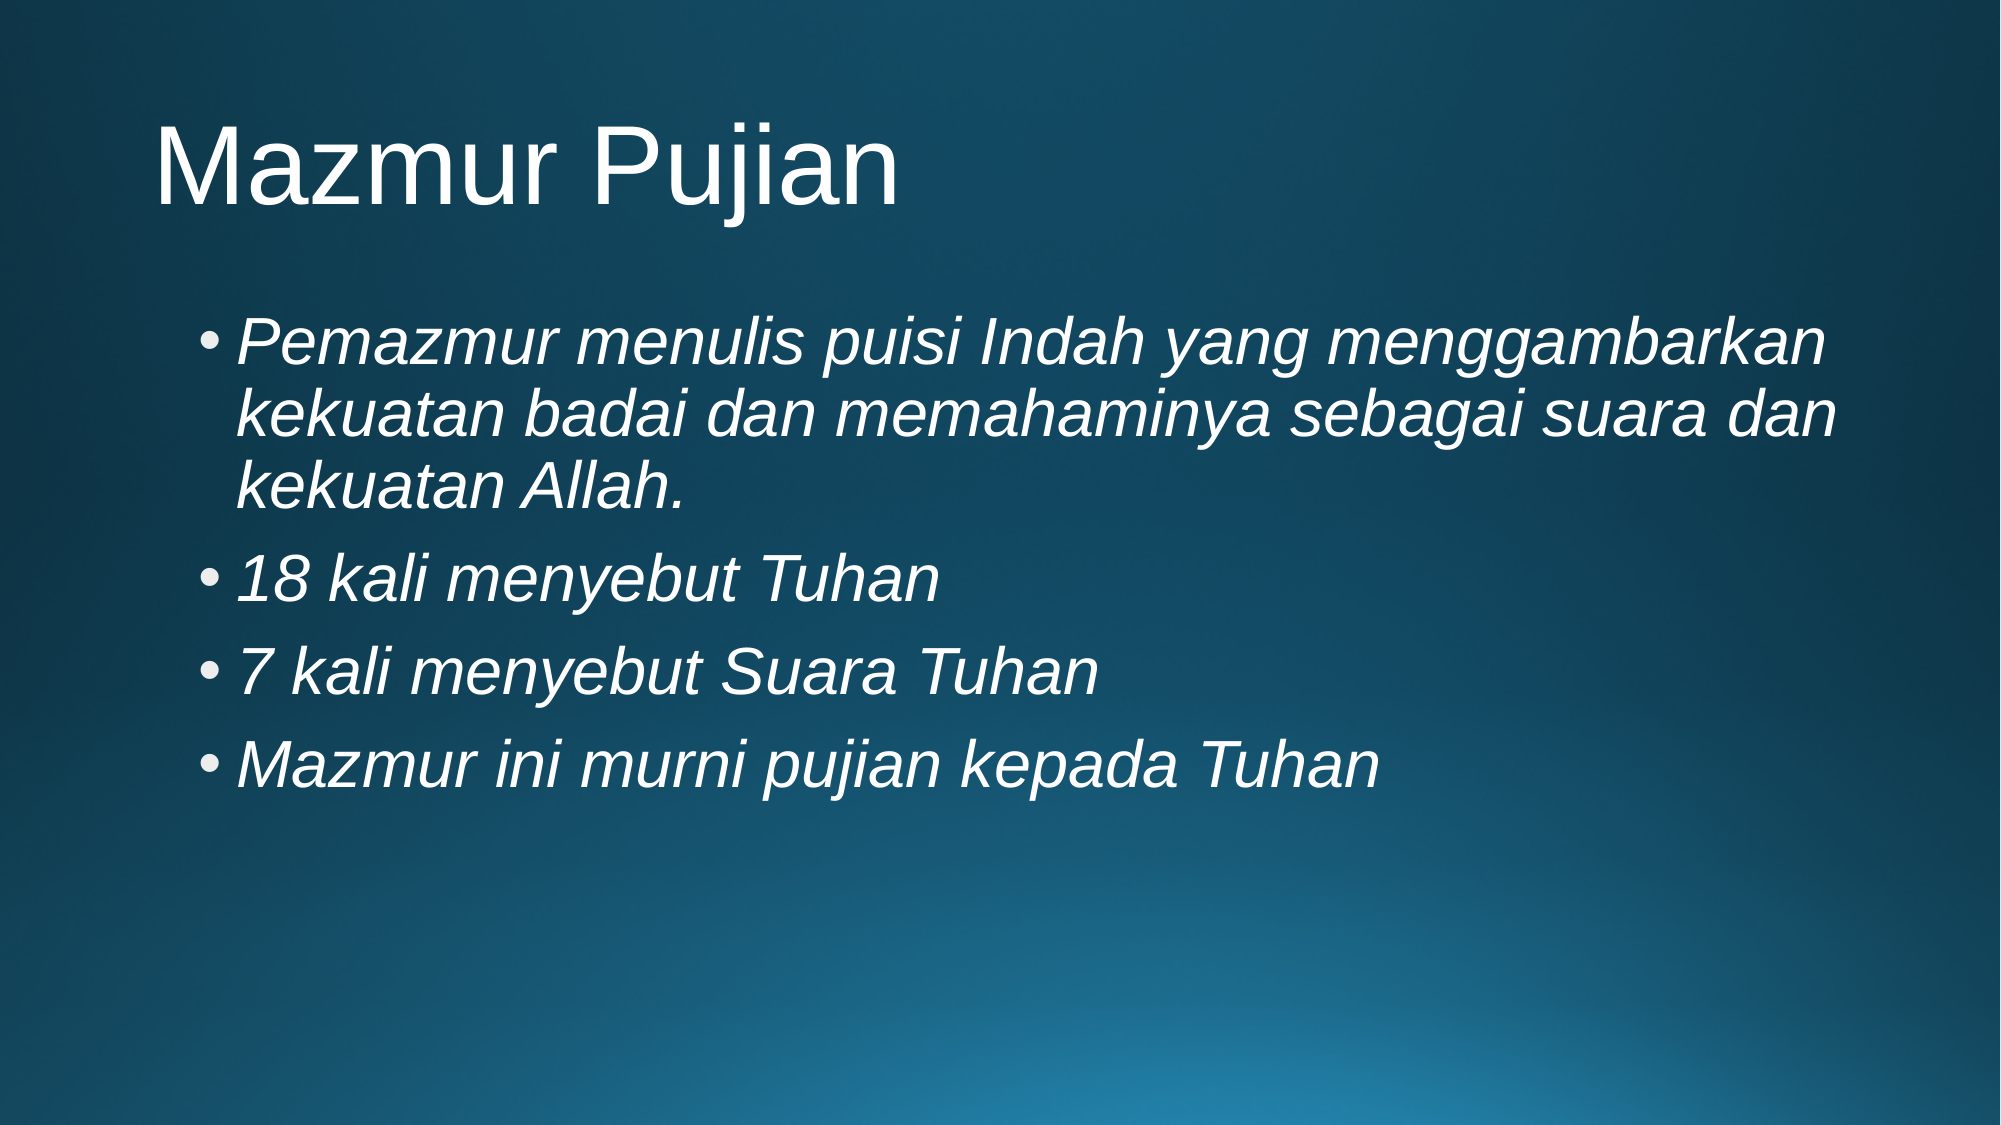

# Mazmur Pujian
Pemazmur menulis puisi Indah yang menggambarkan kekuatan badai dan memahaminya sebagai suara dan kekuatan Allah.
18 kali menyebut Tuhan
7 kali menyebut Suara Tuhan
Mazmur ini murni pujian kepada Tuhan